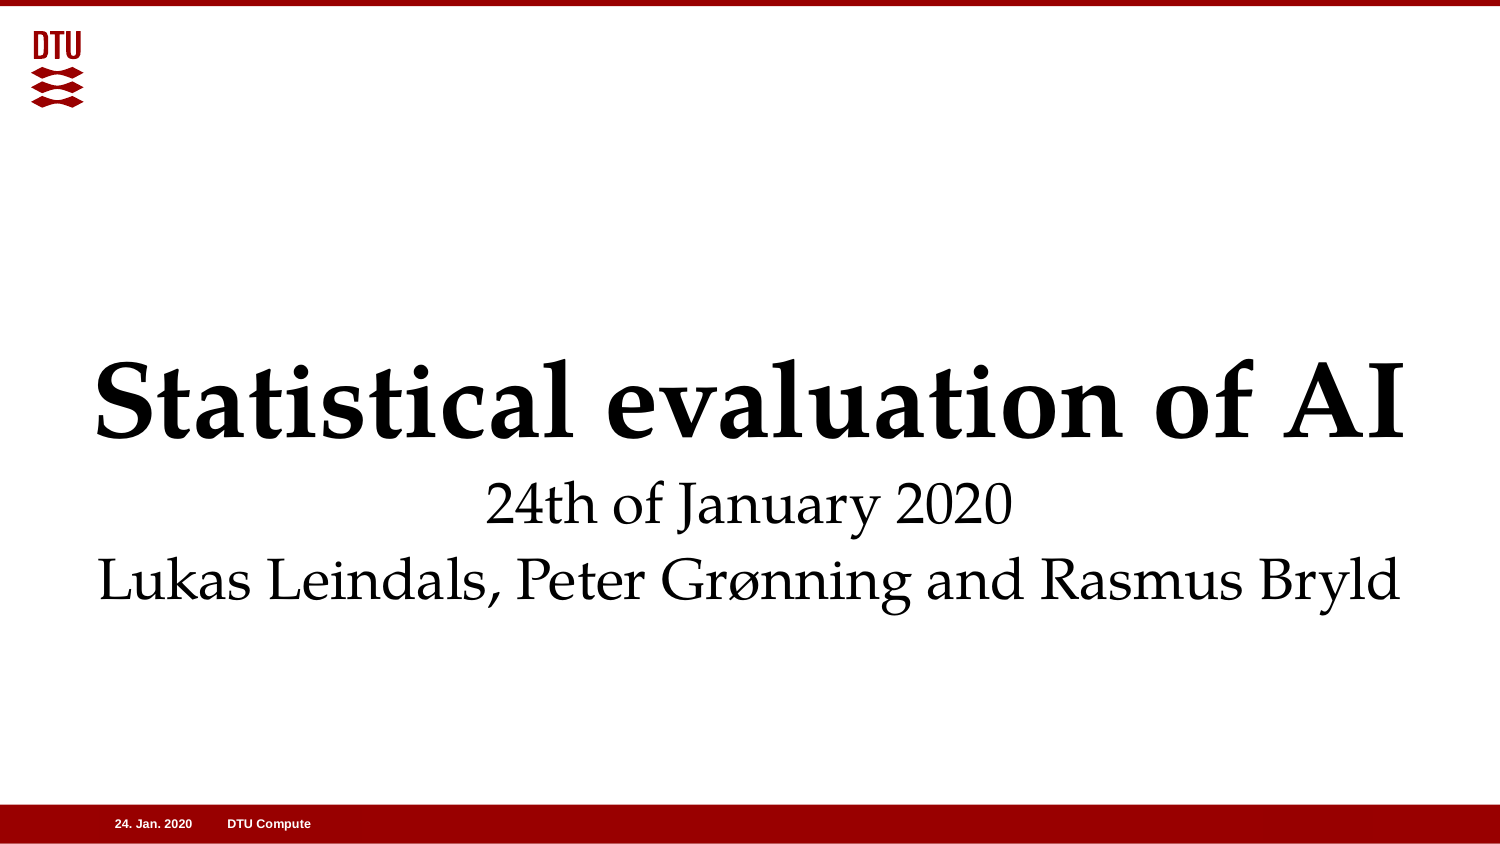

# Statistical evaluation of AI
24th of January 2020
Lukas Leindals, Peter Grønning and Rasmus Bryld

24. Jan. 2020
DTU Compute